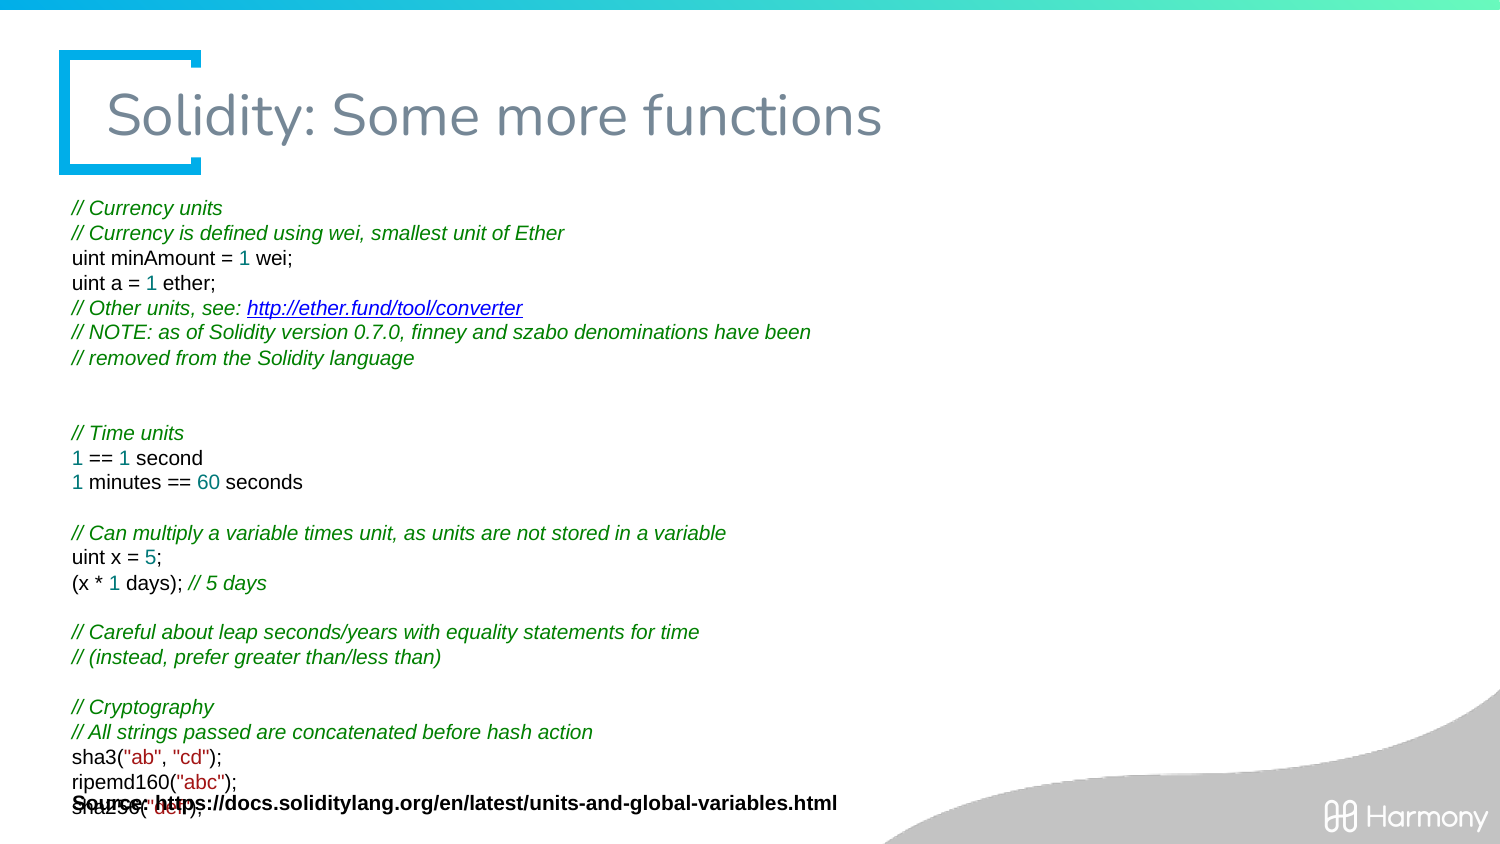

# Solidity: Some more functions

// Currency units
// Currency is defined using wei, smallest unit of Ether
uint minAmount = 1 wei;
uint a = 1 ether;
// Other units, see: http://ether.fund/tool/converter
// NOTE: as of Solidity version 0.7.0, finney and szabo denominations have been
// removed from the Solidity language

// Time units
1 == 1 second
1 minutes == 60 seconds

// Can multiply a variable times unit, as units are not stored in a variable
uint x = 5;
(x * 1 days); // 5 days

// Careful about leap seconds/years with equality statements for time
// (instead, prefer greater than/less than)

// Cryptography
// All strings passed are concatenated before hash action
sha3("ab", "cd");
ripemd160("abc");
sha256("def");
Source: https://docs.soliditylang.org/en/latest/units-and-global-variables.html